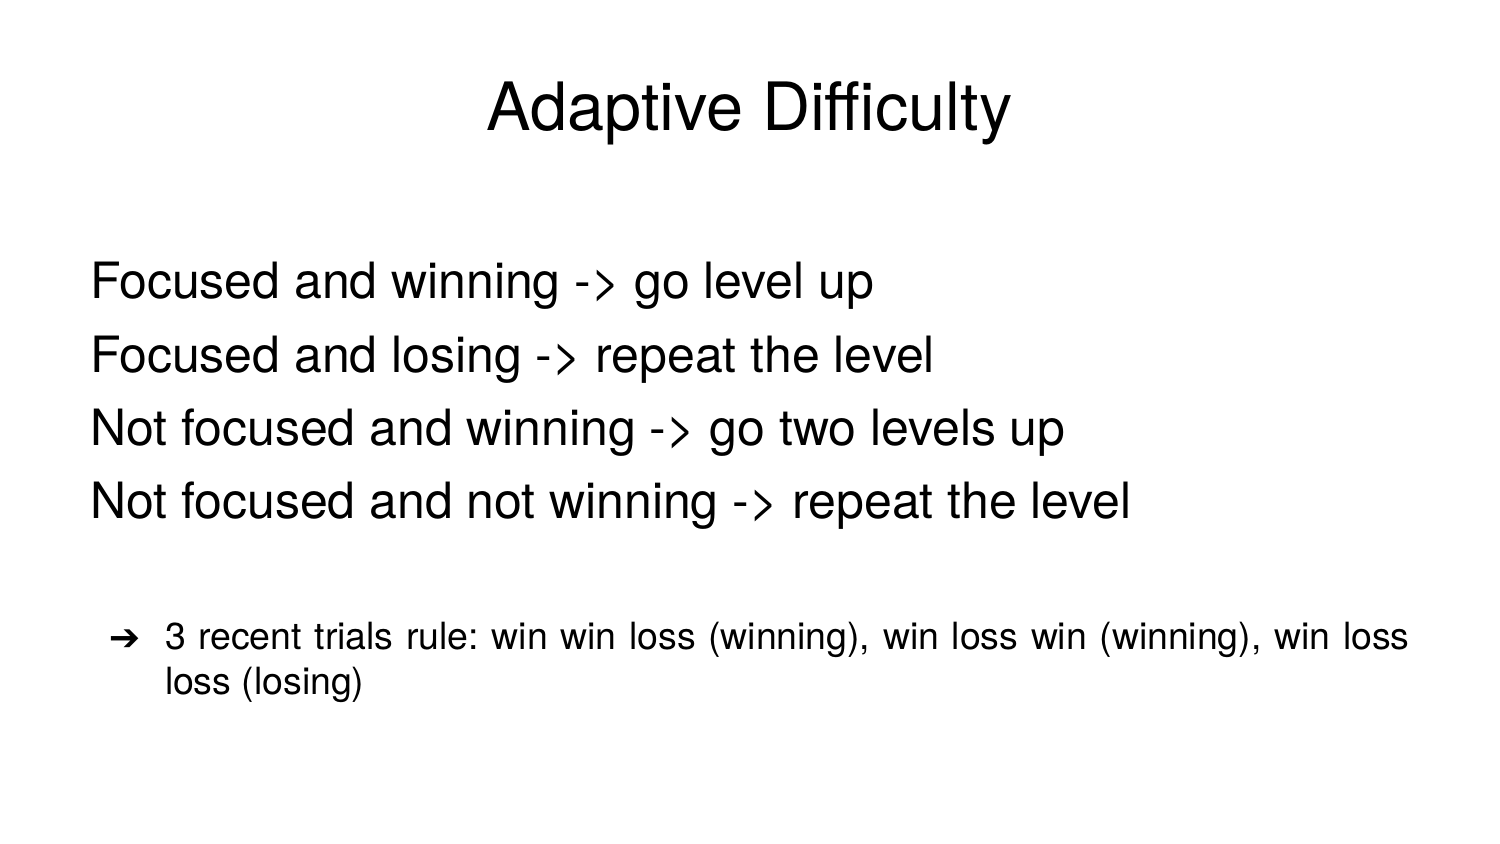

# Adaptive Difficulty
Focused and winning -> go level up
Focused and losing -> repeat the level
Not focused and winning -> go two levels up
Not focused and not winning -> repeat the level

3 recent trials rule: win win loss (winning), win loss win (winning), win loss loss (losing)